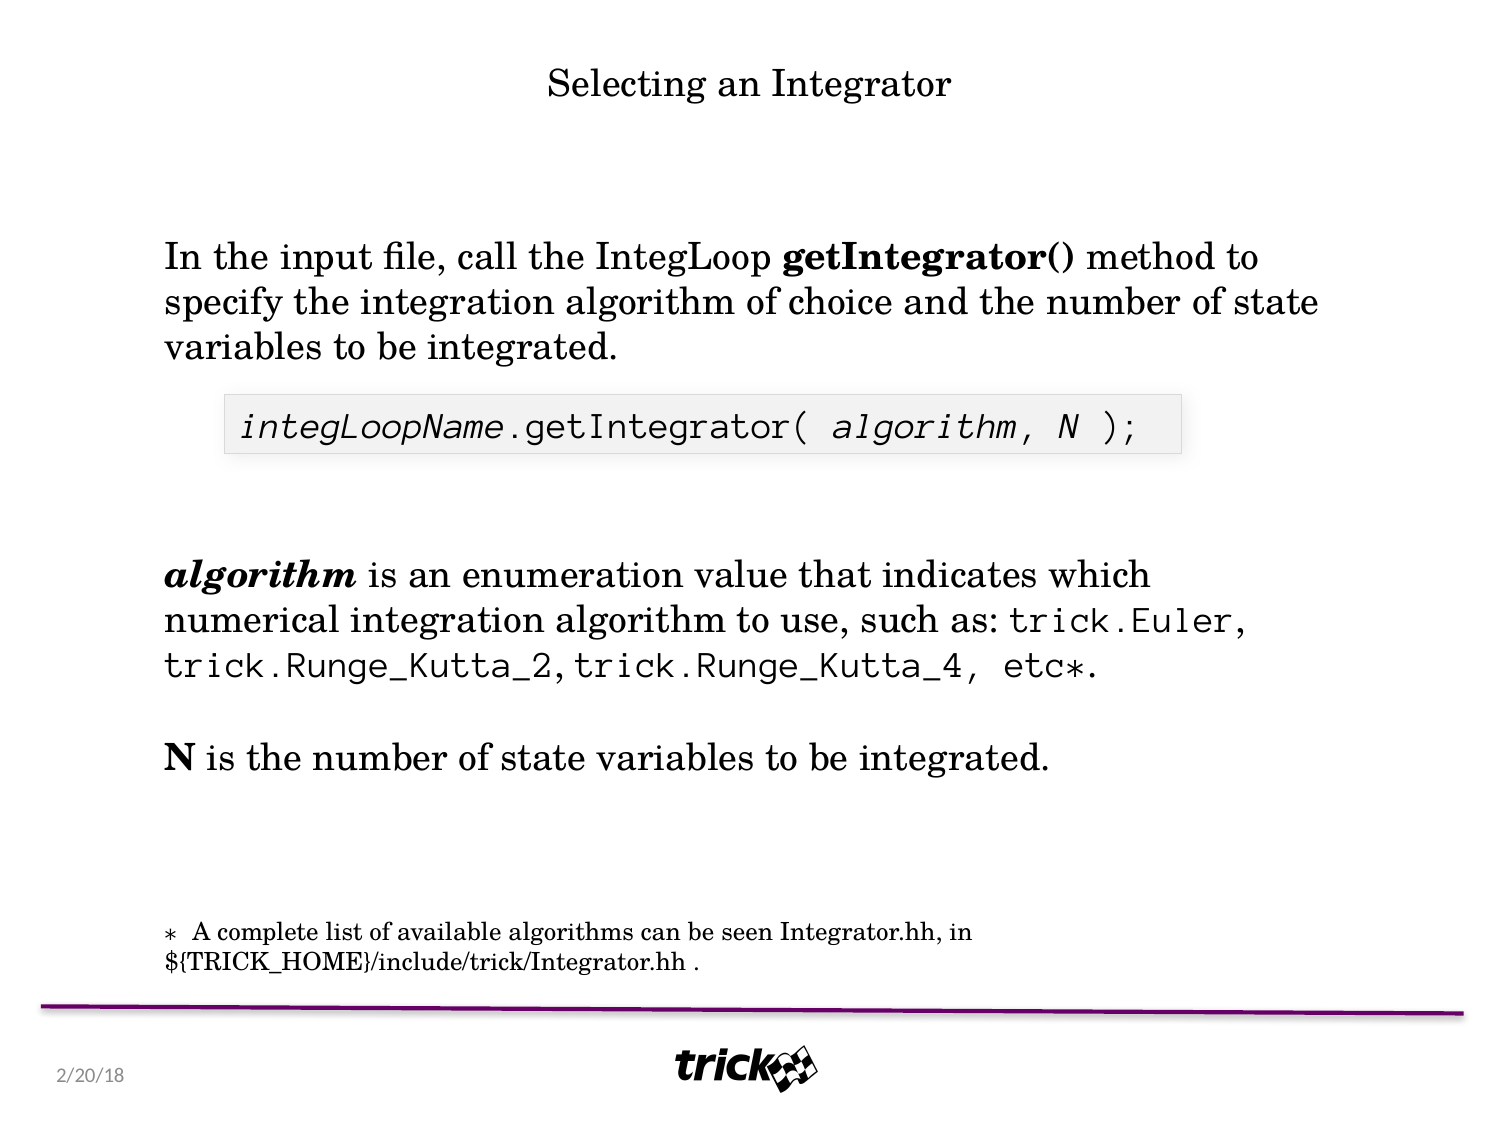

Selecting an Integrator
In the input file, call the IntegLoop getIntegrator() method to specify the integration algorithm of choice and the number of state variables to be integrated.
integLoopName.getIntegrator( algorithm, N );
algorithm is an enumeration value that indicates which numerical integration algorithm to use, such as: trick.Euler, trick.Runge_Kutta_2, trick.Runge_Kutta_4, etc*.
N is the number of state variables to be integrated.
* A complete list of available algorithms can be seen Integrator.hh, in ${TRICK_HOME}/include/trick/Integrator.hh .